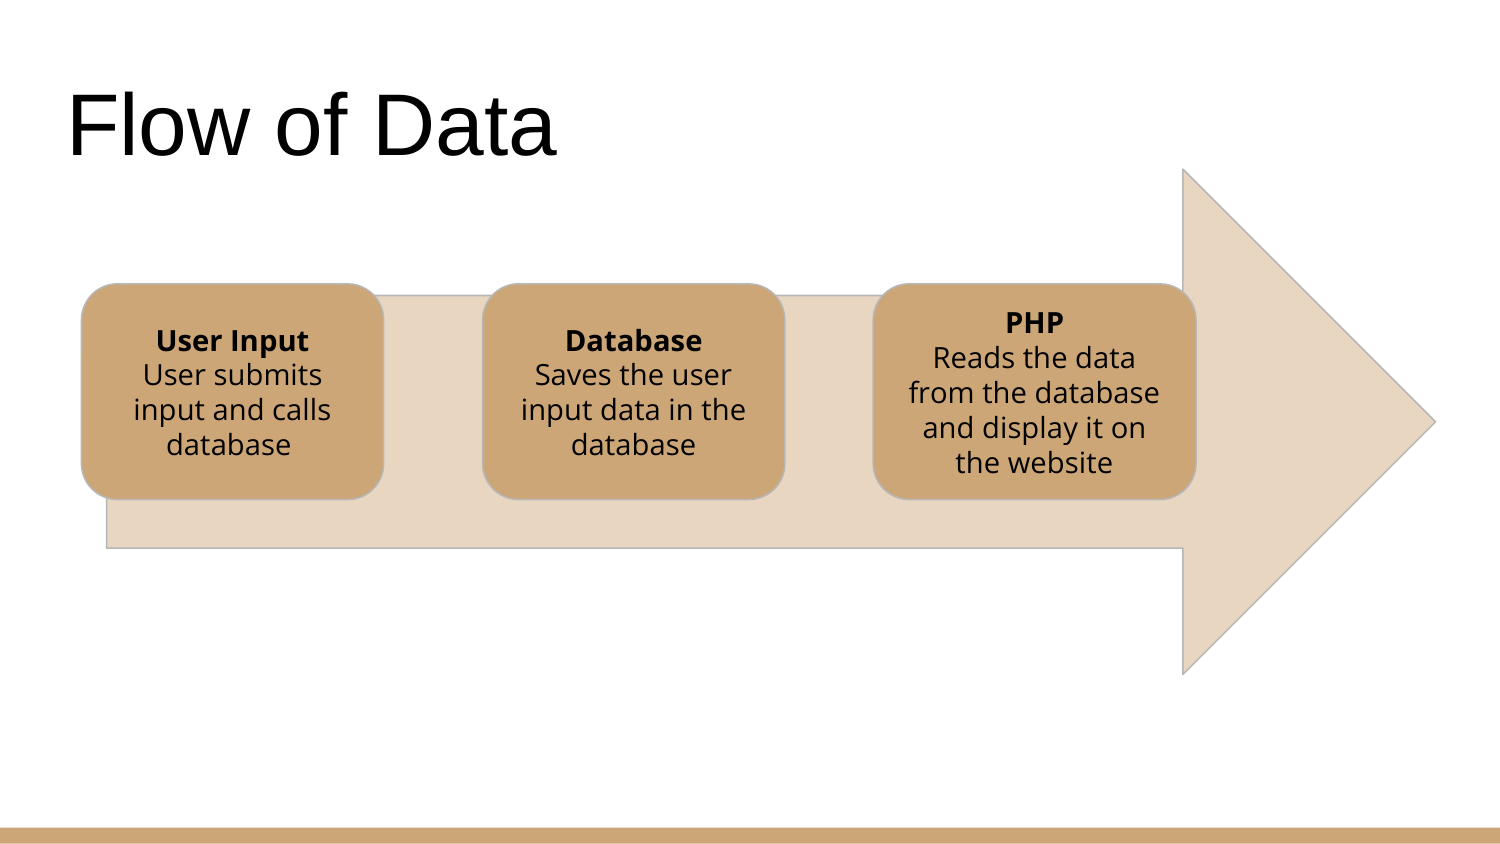

# Flow of Data

User Input
User submits input and calls database
Database
Saves the user input data in the database
PHP
Reads the data from the database and display it on the website